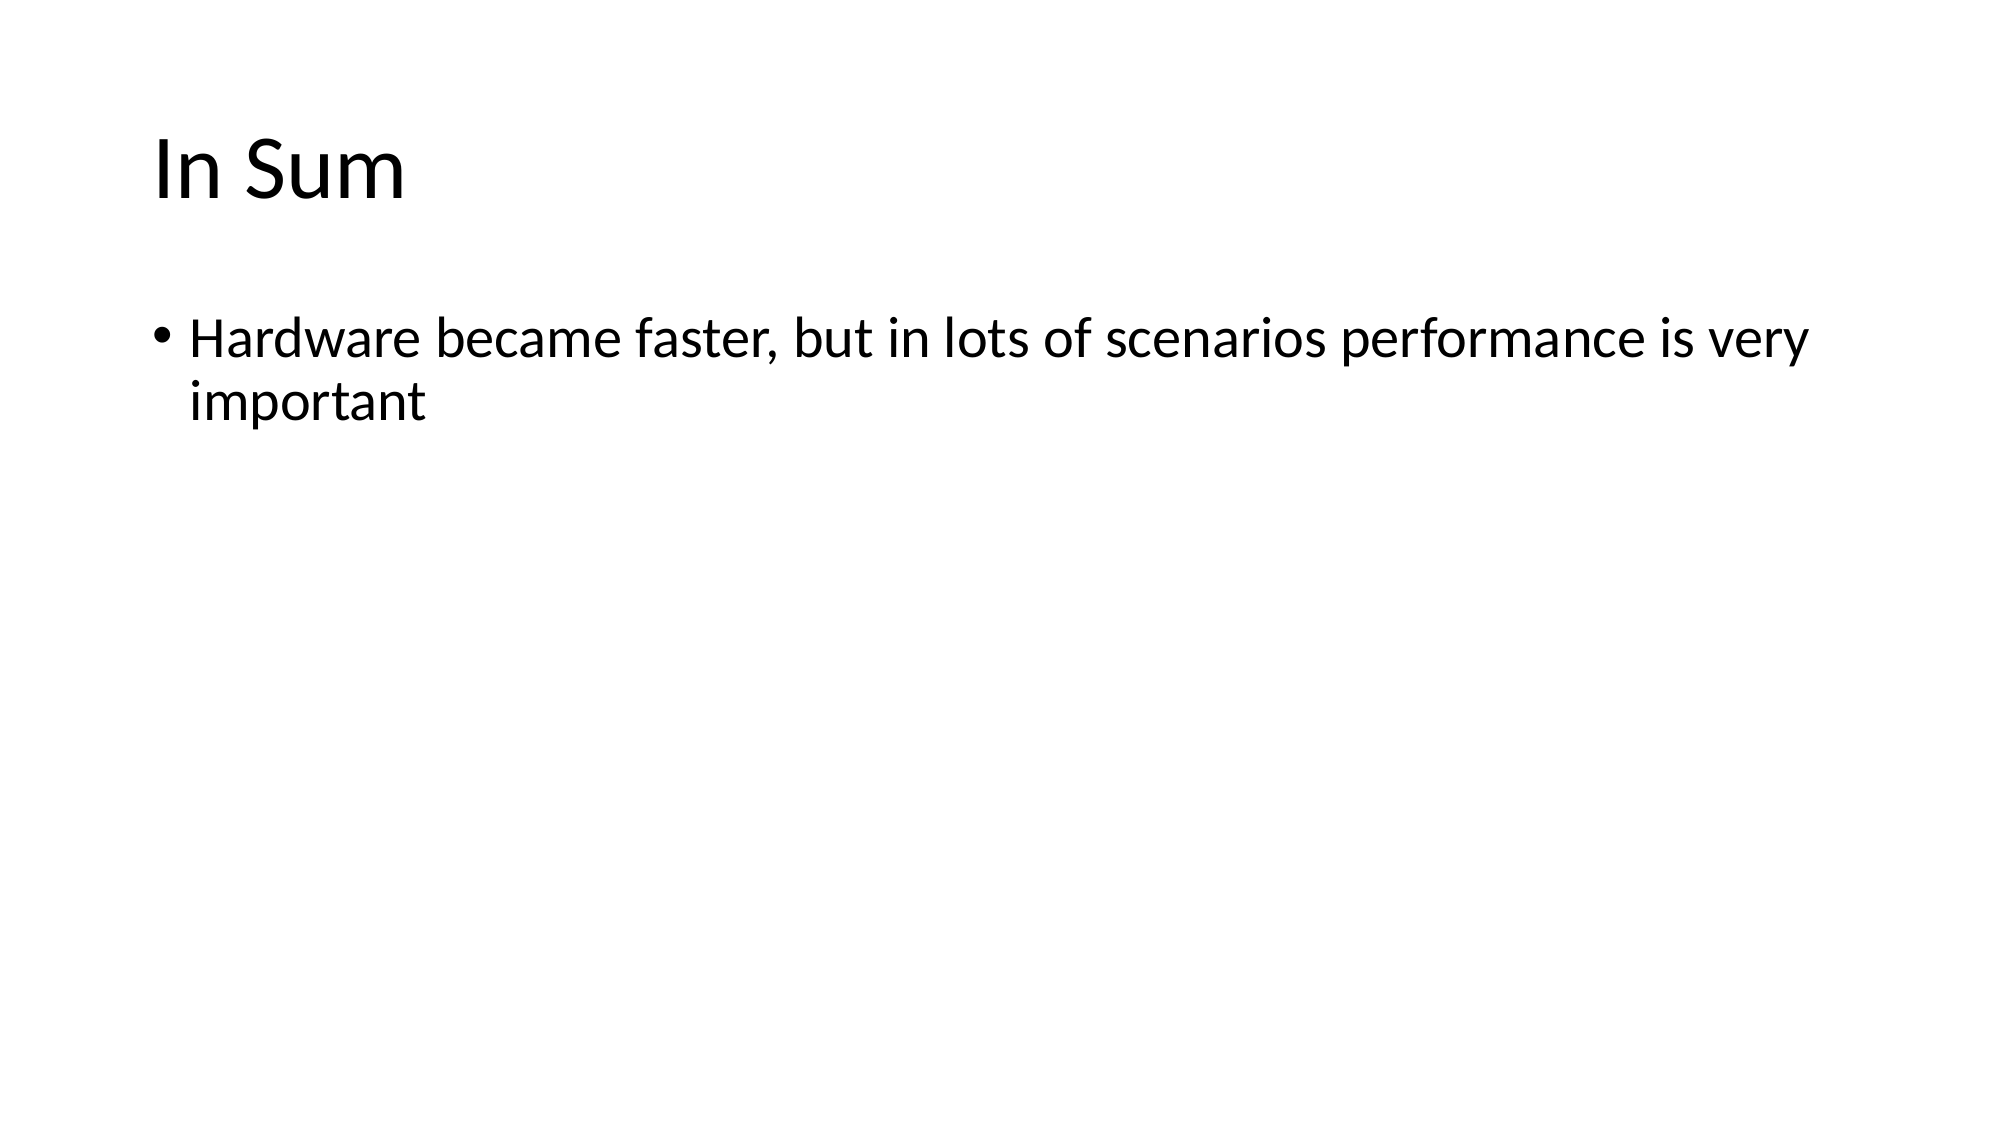

# In Sum
Hardware became faster, but in lots of scenarios performance is very important